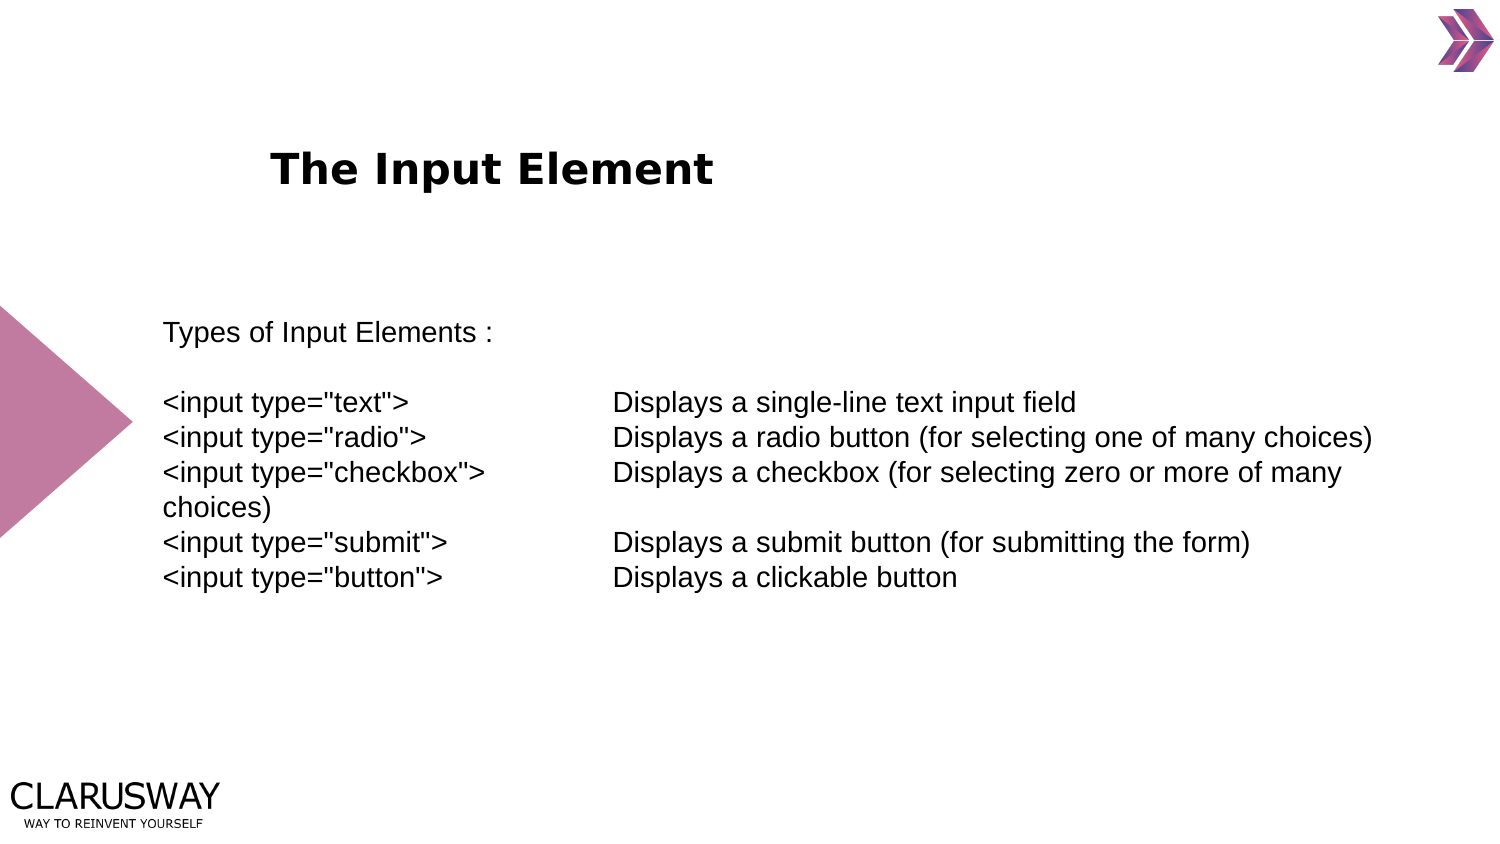

The Input Element
Types of Input Elements :

<input type="text">		Displays a single-line text input field
<input type="radio">		Displays a radio button (for selecting one of many choices)
<input type="checkbox">	Displays a checkbox (for selecting zero or more of many choices)
<input type="submit">		Displays a submit button (for submitting the form)
<input type="button">		Displays a clickable button